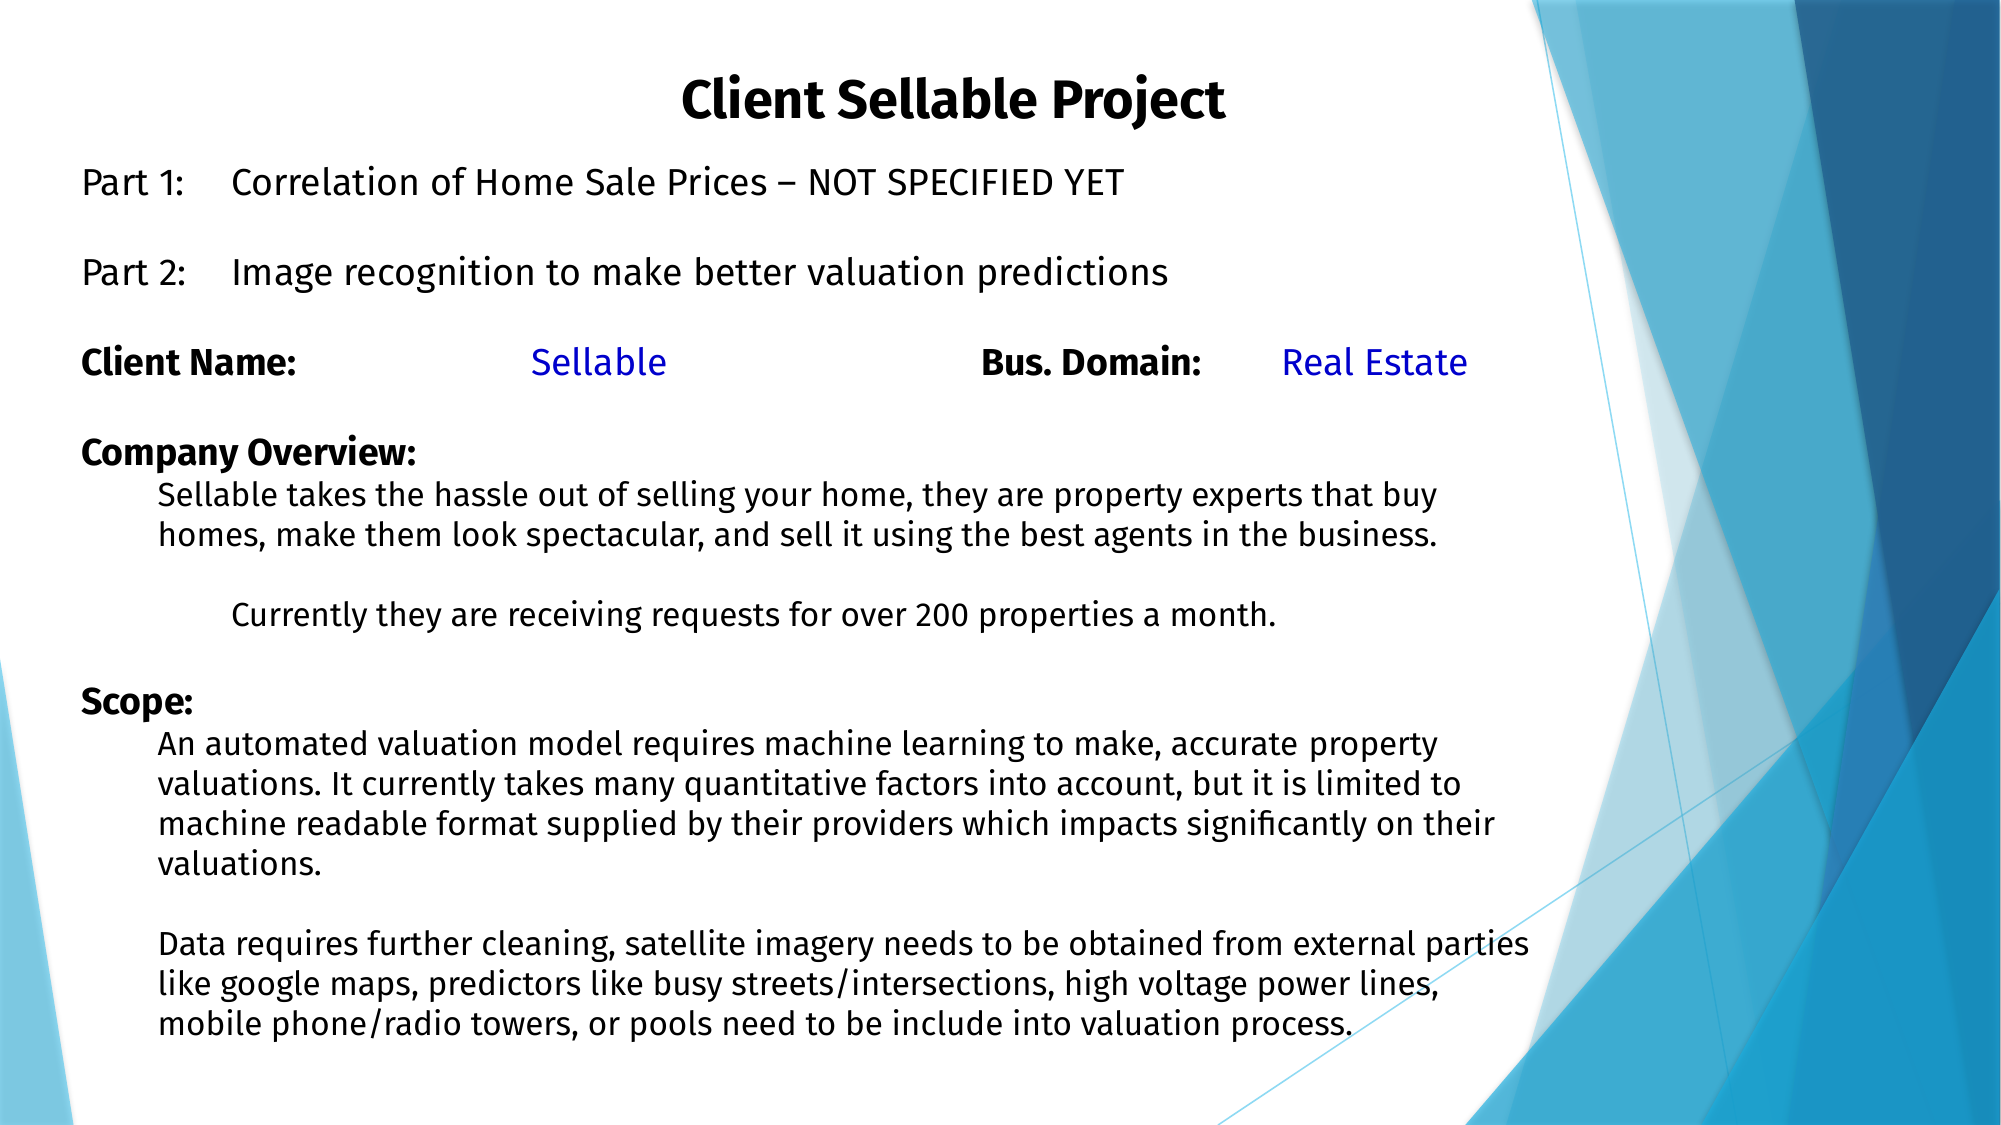

Client Sellable Project
Part 1:	Correlation of Home Sale Prices – NOT SPECIFIED YET

Part 2:	Image recognition to make better valuation predictions

Client Name:		Sellable			Bus. Domain: 	Real Estate

Company Overview:
Sellable takes the hassle out of selling your home, they are property experts that buy homes, make them look spectacular, and sell it using the best agents in the business.

	Currently they are receiving requests for over 200 properties a month.

Scope:
An automated valuation model requires machine learning to make, accurate property valuations. It currently takes many quantitative factors into account, but it is limited to machine readable format supplied by their providers which impacts significantly on their valuations.

Data requires further cleaning, satellite imagery needs to be obtained from external parties like google maps, predictors like busy streets/intersections, high voltage power lines, mobile phone/radio towers, or pools need to be include into valuation process.